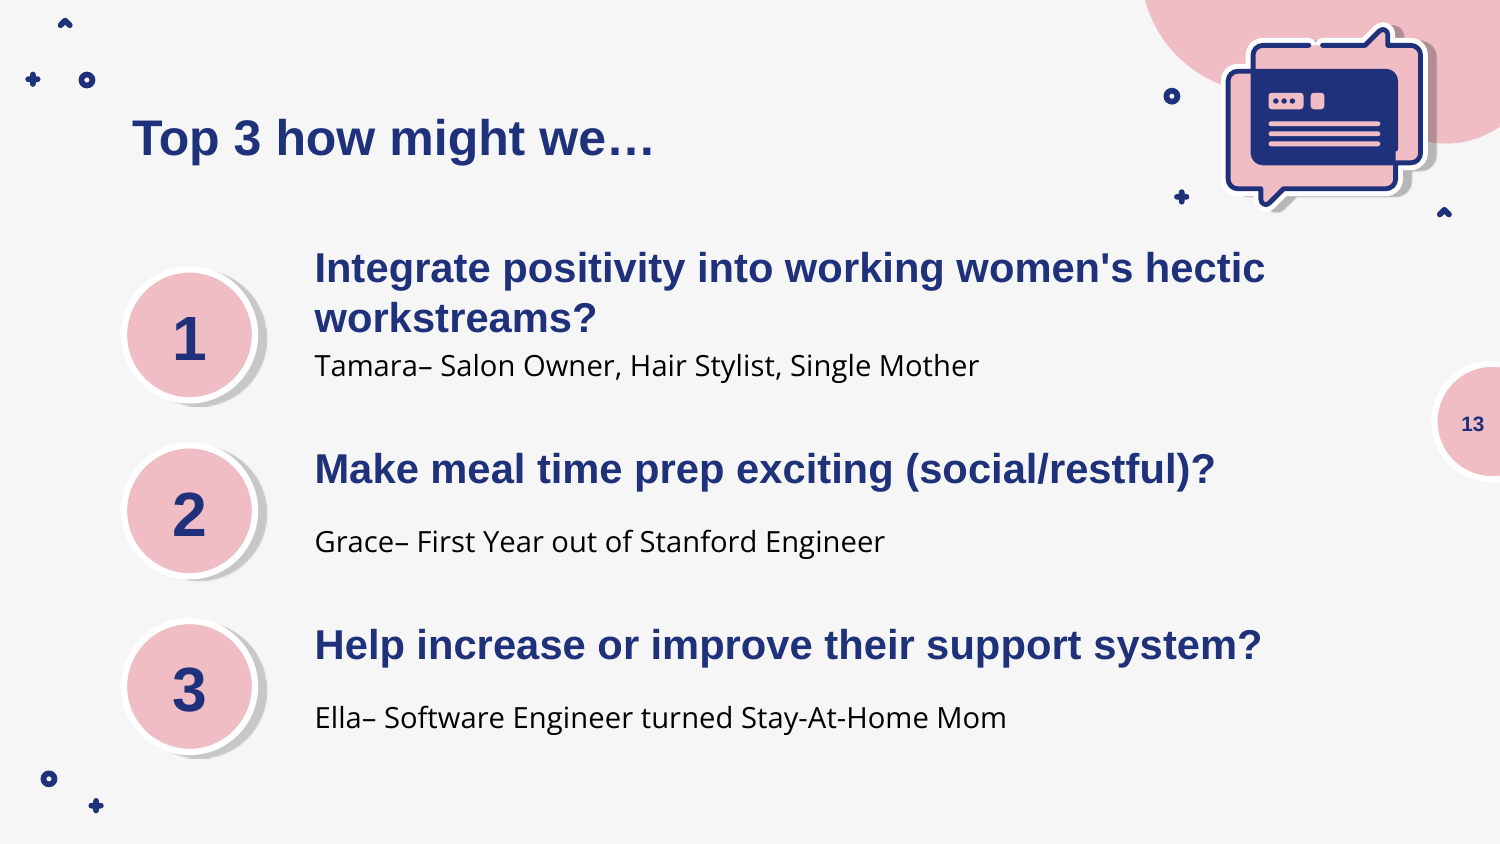

# Top 3 how might we…
Integrate positivity into working women's hectic workstreams?

1
Tamara– Salon Owner, Hair Stylist, Single Mother
13
Make meal time prep exciting (social/restful)?

2
Grace– First Year out of Stanford Engineer
Help increase or improve their support system?

3
Ella– Software Engineer turned Stay-At-Home Mom